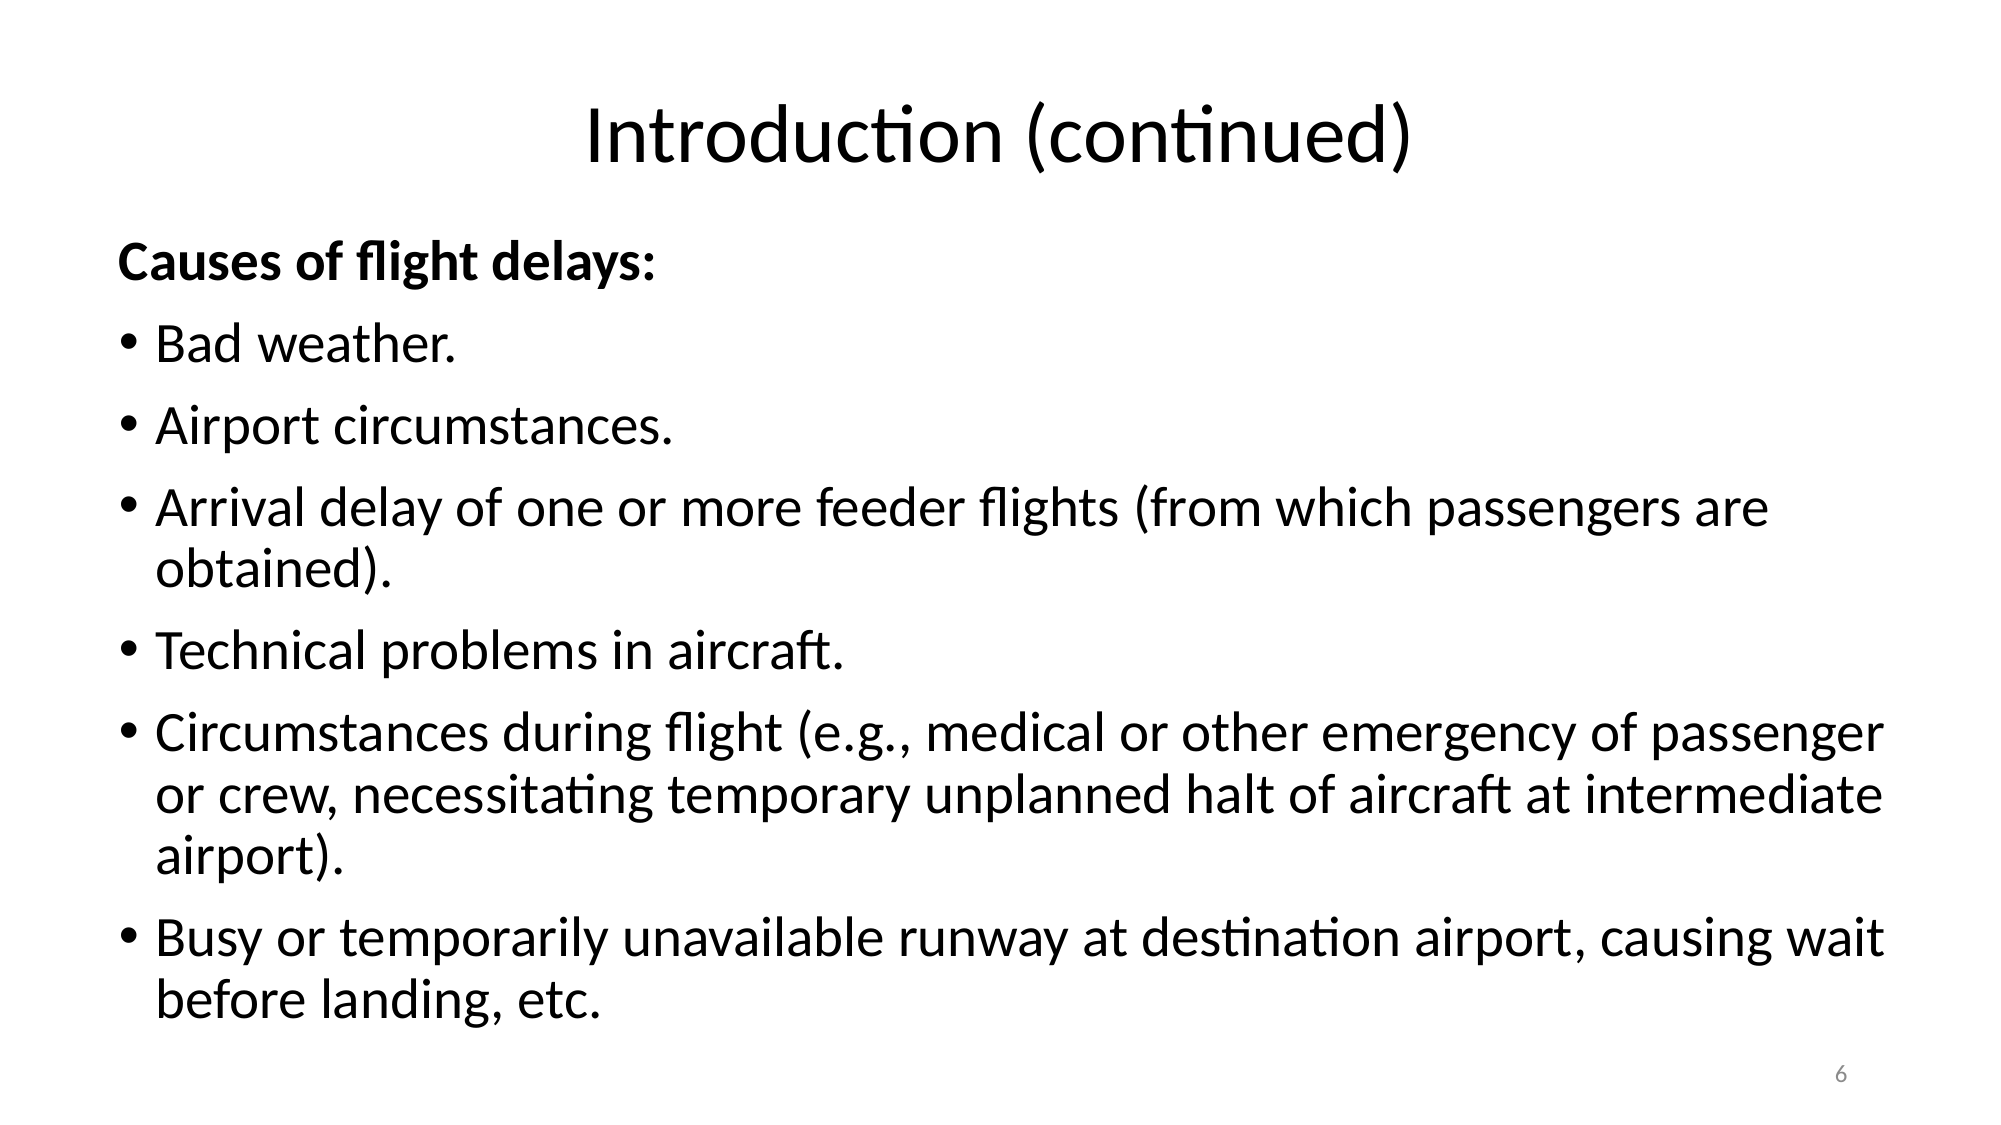

# Introduction (continued)
Causes of flight delays:
Bad weather.
Airport circumstances.
Arrival delay of one or more feeder flights (from which passengers are obtained).
Technical problems in aircraft.
Circumstances during flight (e.g., medical or other emergency of passenger or crew, necessitating temporary unplanned halt of aircraft at intermediate airport).
Busy or temporarily unavailable runway at destination airport, causing wait before landing, etc.
6